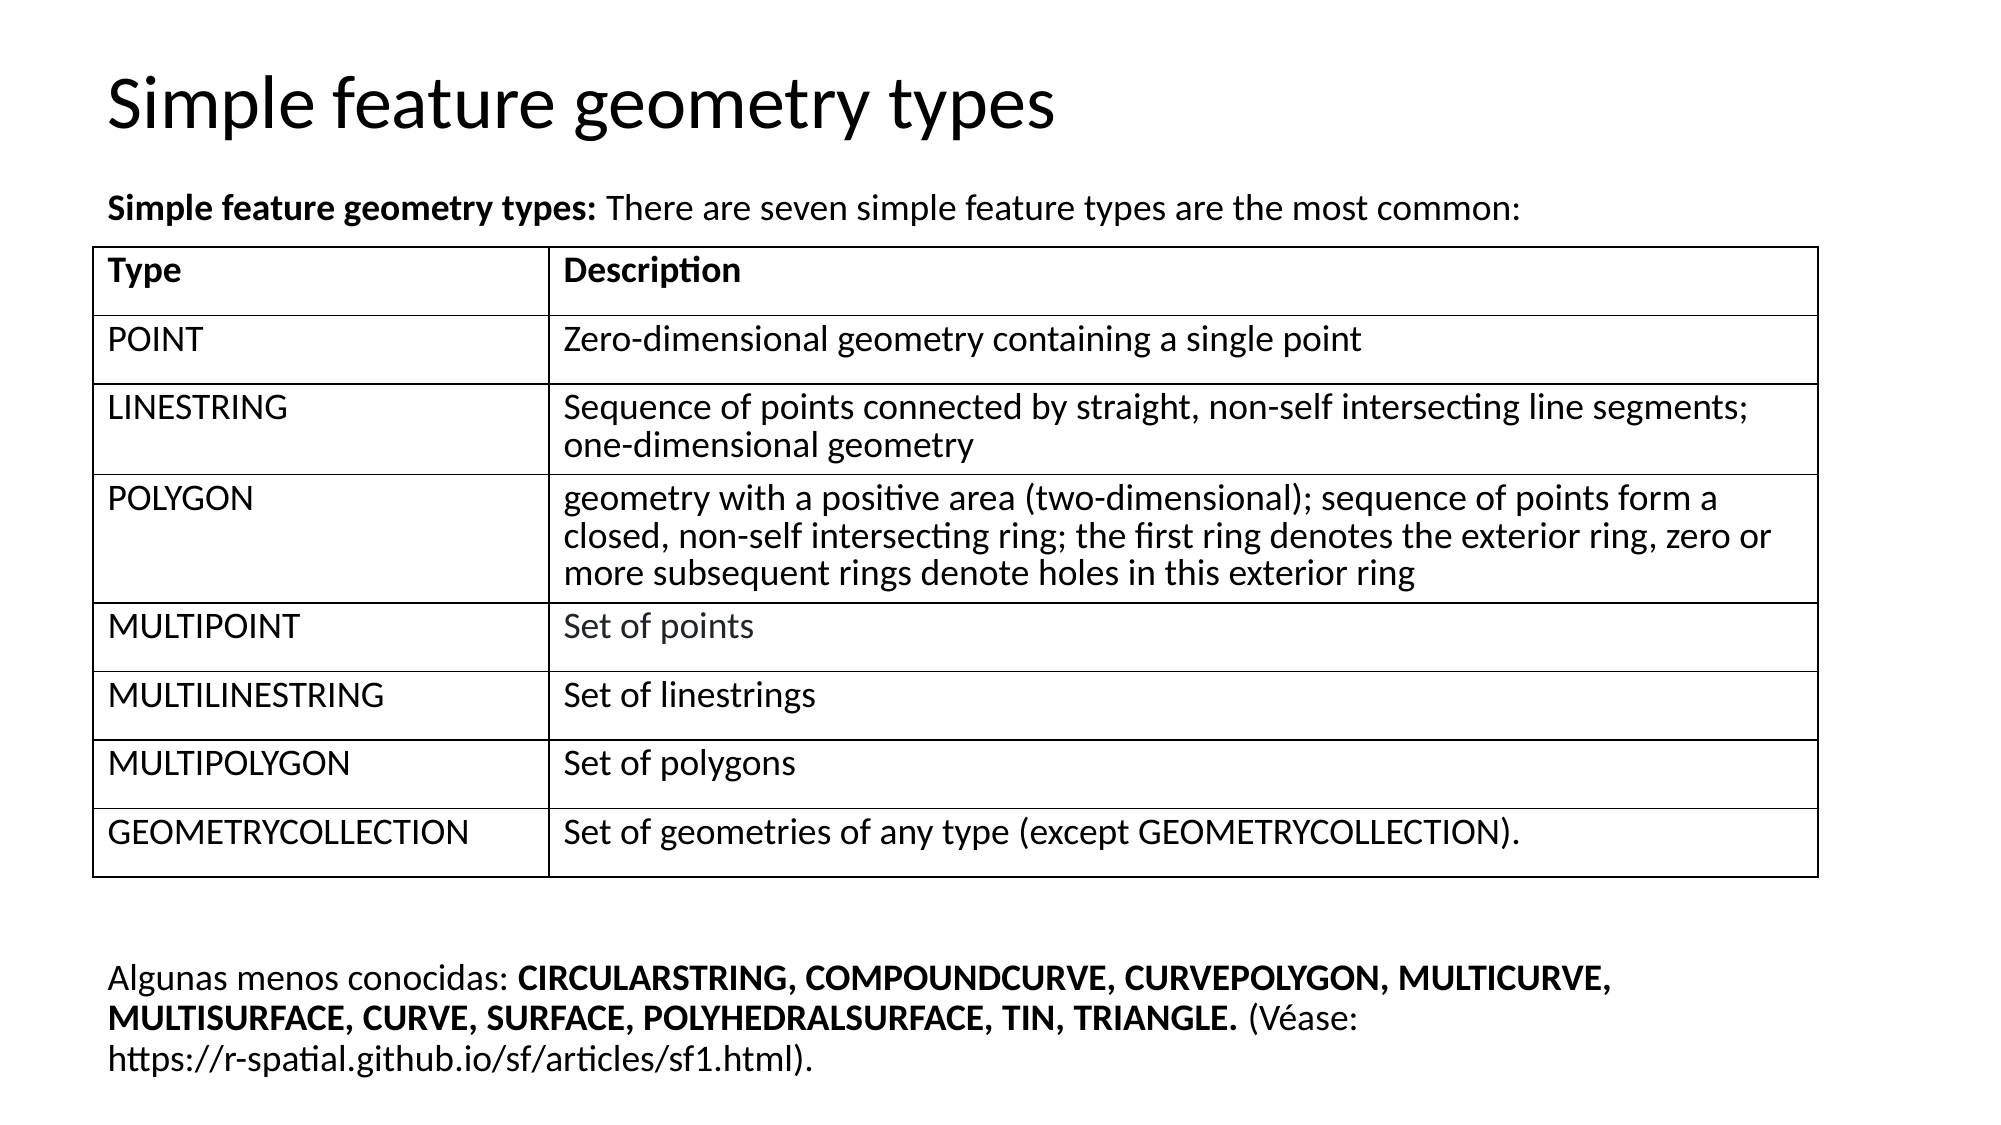

# Simple feature geometry types
Simple feature geometry types: There are seven simple feature types are the most common:

| Type | Description |
| --- | --- |
| POINT | Zero-dimensional geometry containing a single point |
| LINESTRING | Sequence of points connected by straight, non-self intersecting line segments; one-dimensional geometry |
| POLYGON | geometry with a positive area (two-dimensional); sequence of points form a closed, non-self intersecting ring; the first ring denotes the exterior ring, zero or more subsequent rings denote holes in this exterior ring |
| MULTIPOINT | Set of points |
| MULTILINESTRING | Set of linestrings |
| MULTIPOLYGON | Set of polygons |
| GEOMETRYCOLLECTION | Set of geometries of any type (except GEOMETRYCOLLECTION). |
Algunas menos conocidas: CIRCULARSTRING, COMPOUNDCURVE, CURVEPOLYGON, MULTICURVE, MULTISURFACE, CURVE, SURFACE, POLYHEDRALSURFACE, TIN, TRIANGLE. (Véase: https://r-spatial.github.io/sf/articles/sf1.html).